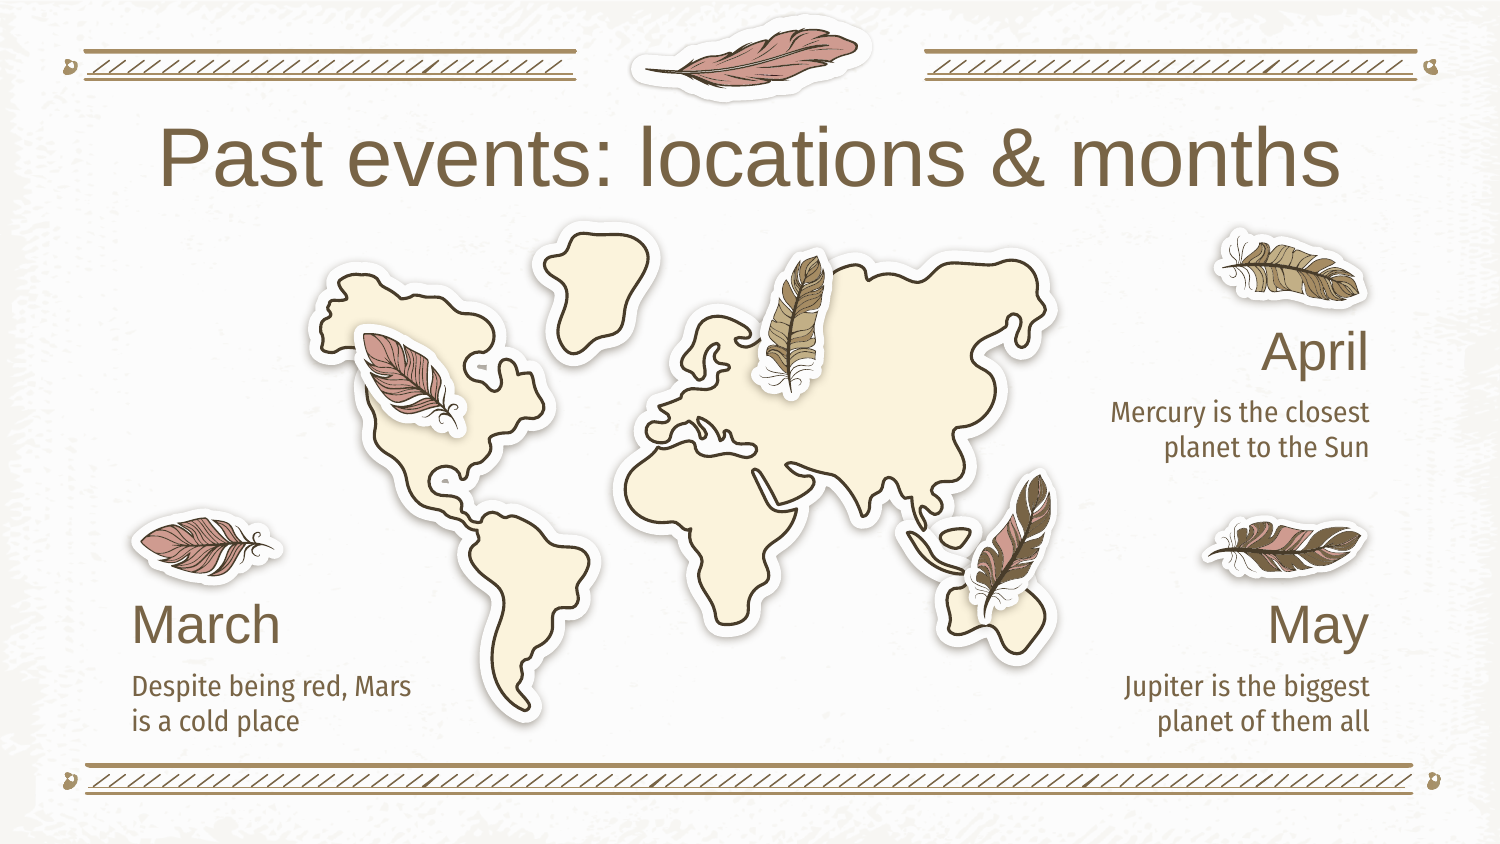

# Past events: locations & months

April

Mercury is the closest planet to the Sun

March
May
Despite being red, Mars is a cold place
Jupiter is the biggest planet of them all